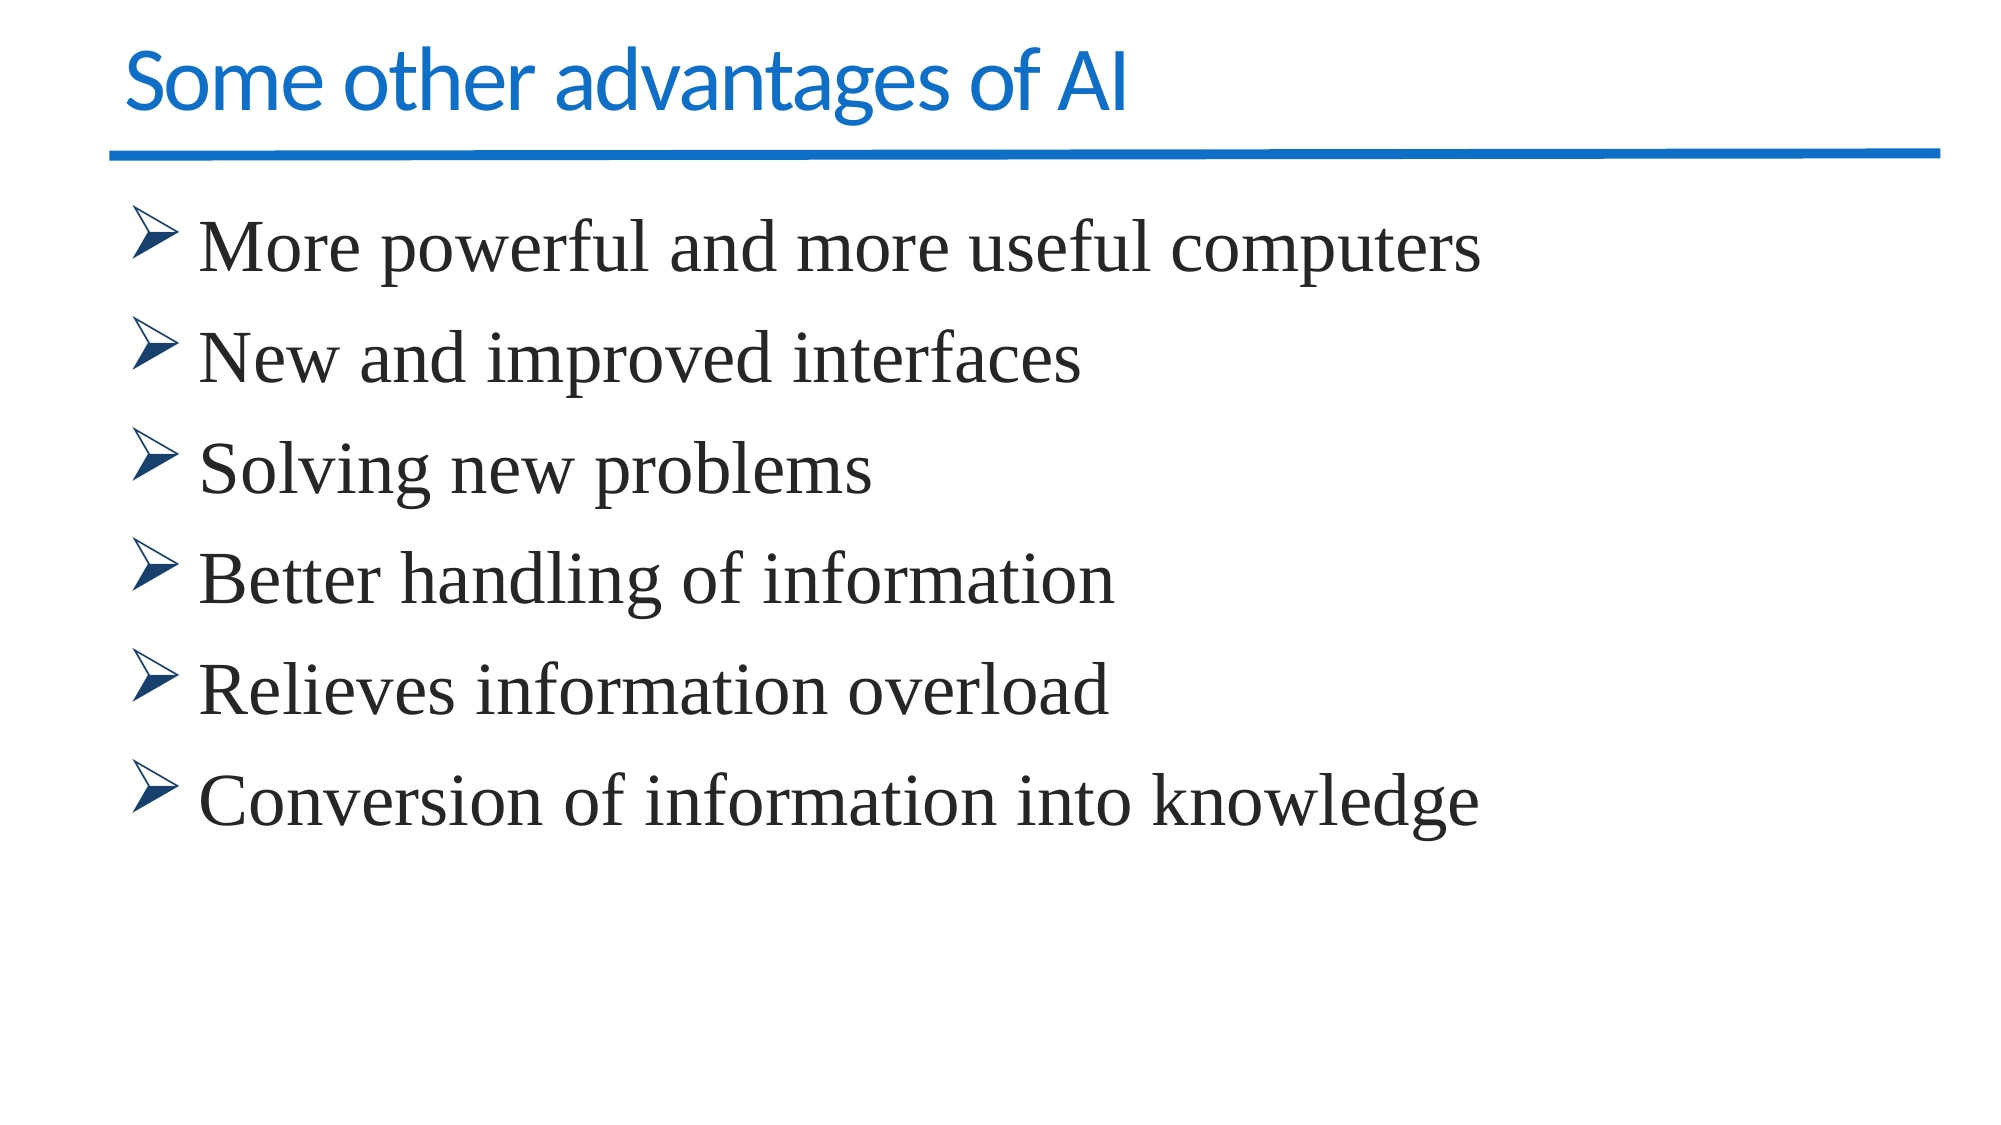

# Some other advantages of AI
More powerful and more useful computers
New and improved interfaces
Solving new problems
Better handling of information
Relieves information overload
Conversion of information into knowledge